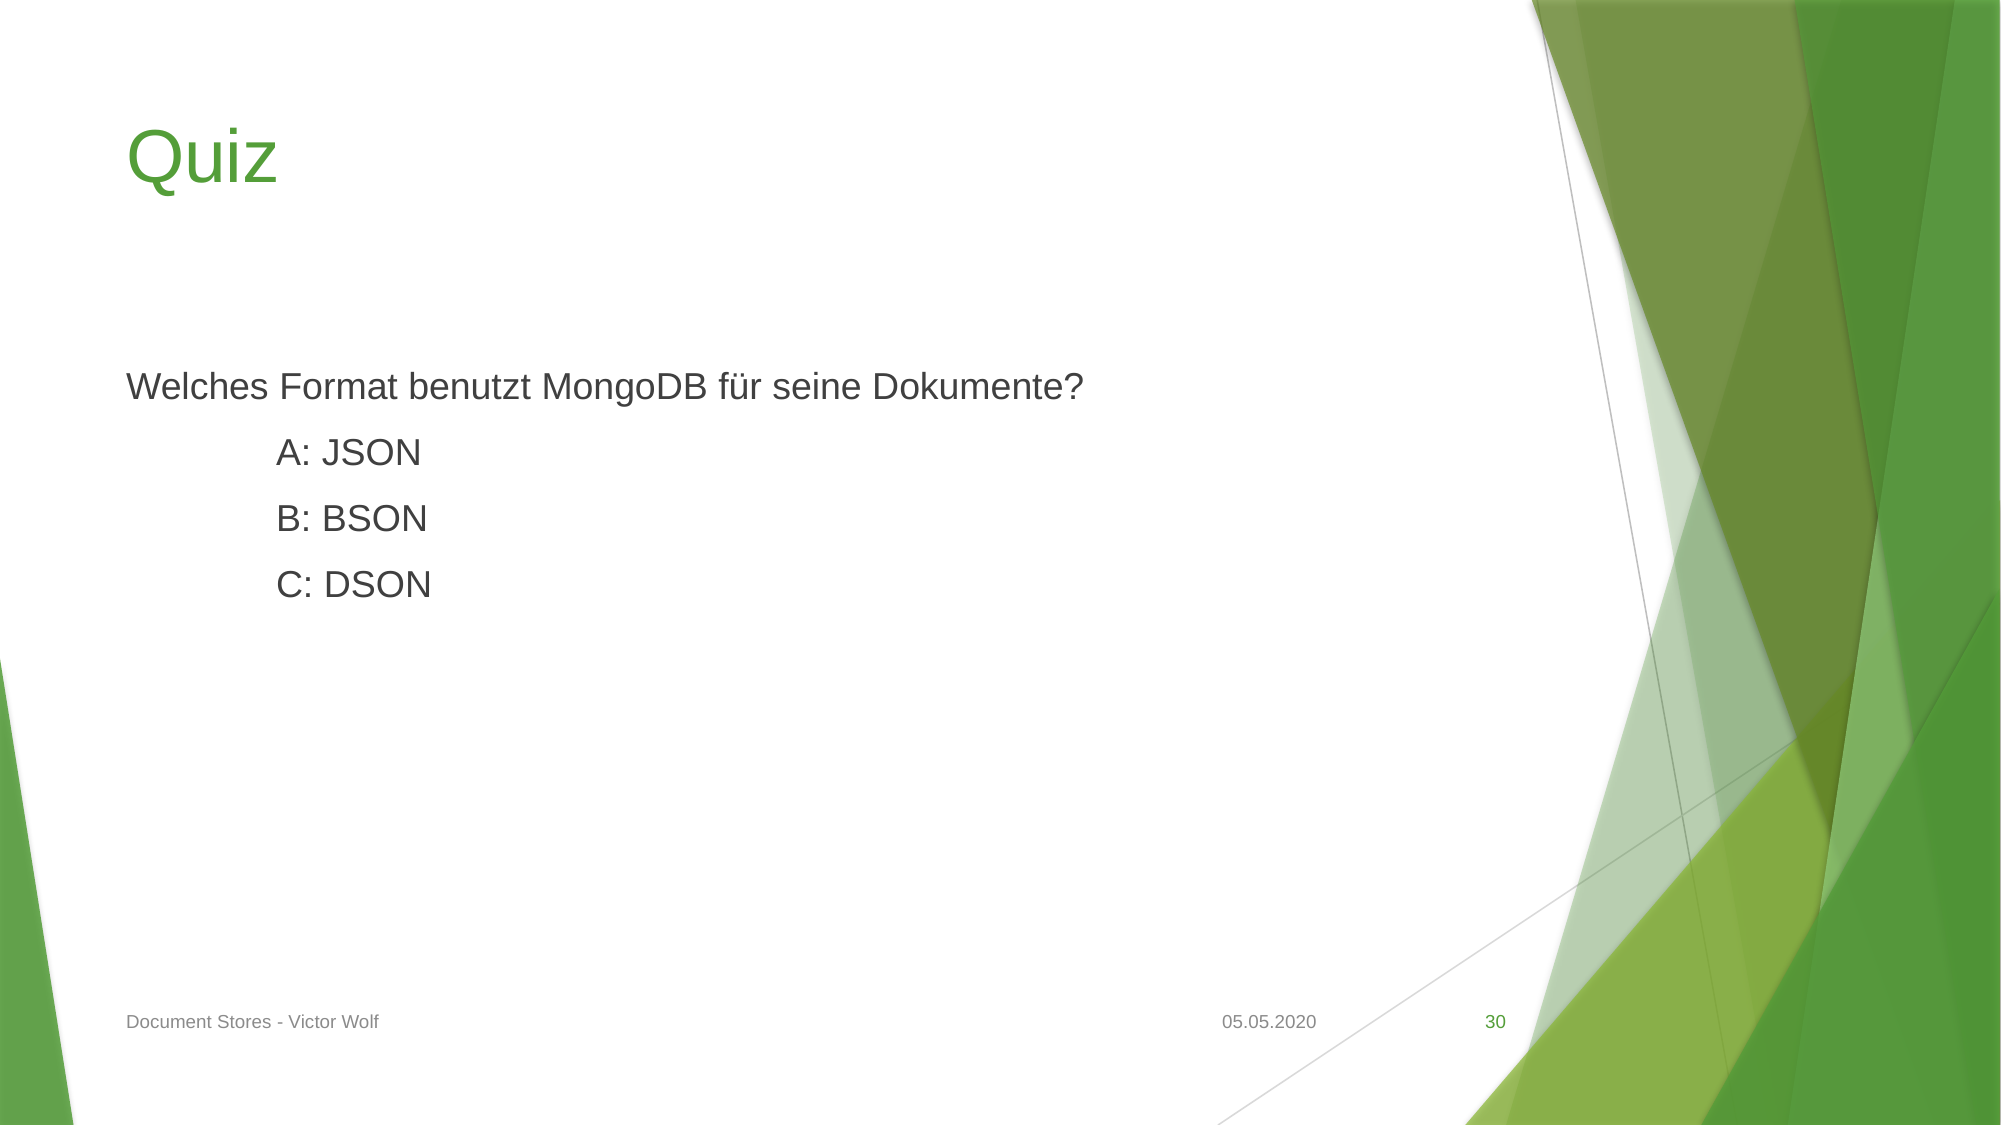

# Quiz
Welches Format benutzt MongoDB für seine Dokumente?
	A: JSON
	B: BSON
	C: DSON

Document Stores - Victor Wolf
05.05.2020
30